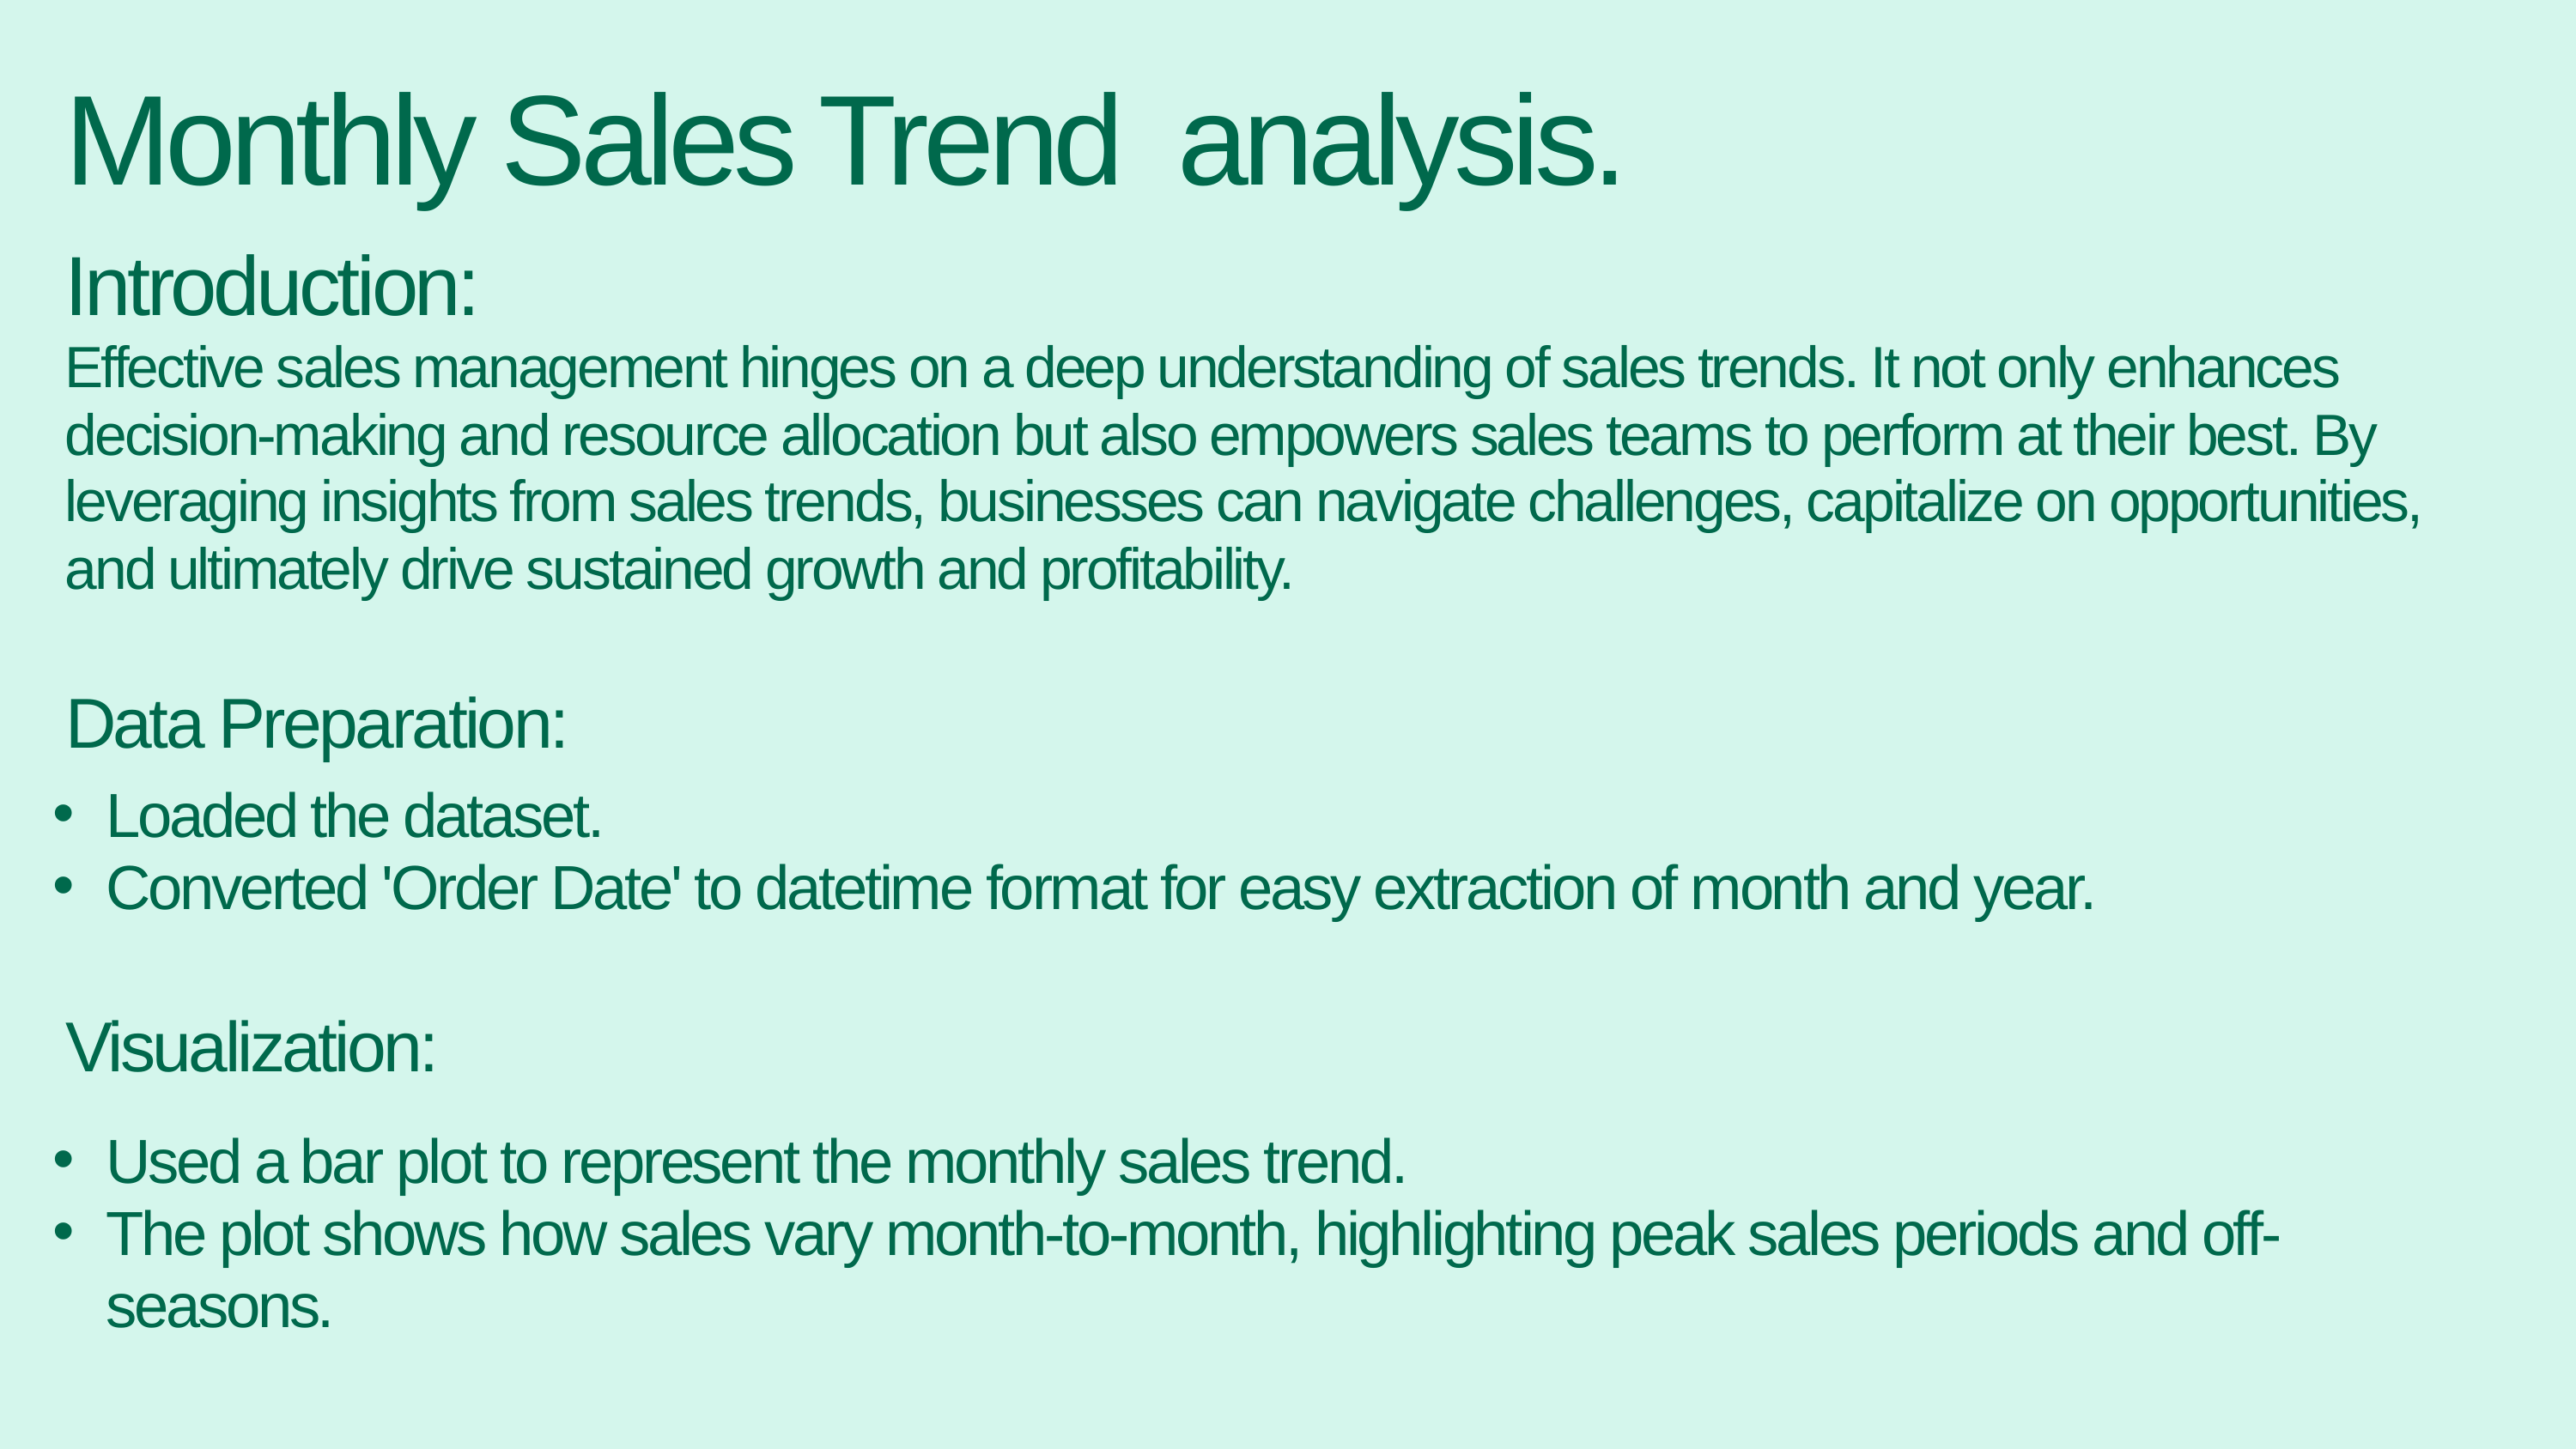

Monthly Sales Trend  analysis.
Introduction:
Effective sales management hinges on a deep understanding of sales trends. It not only enhances decision-making and resource allocation but also empowers sales teams to perform at their best. By leveraging insights from sales trends, businesses can navigate challenges, capitalize on opportunities, and ultimately drive sustained growth and profitability.

Data Preparation:
Loaded the dataset.
Converted 'Order Date' to datetime format for easy extraction of month and year.

Visualization:
Used a bar plot to represent the monthly sales trend.
The plot shows how sales vary month-to-month, highlighting peak sales periods and off-seasons.